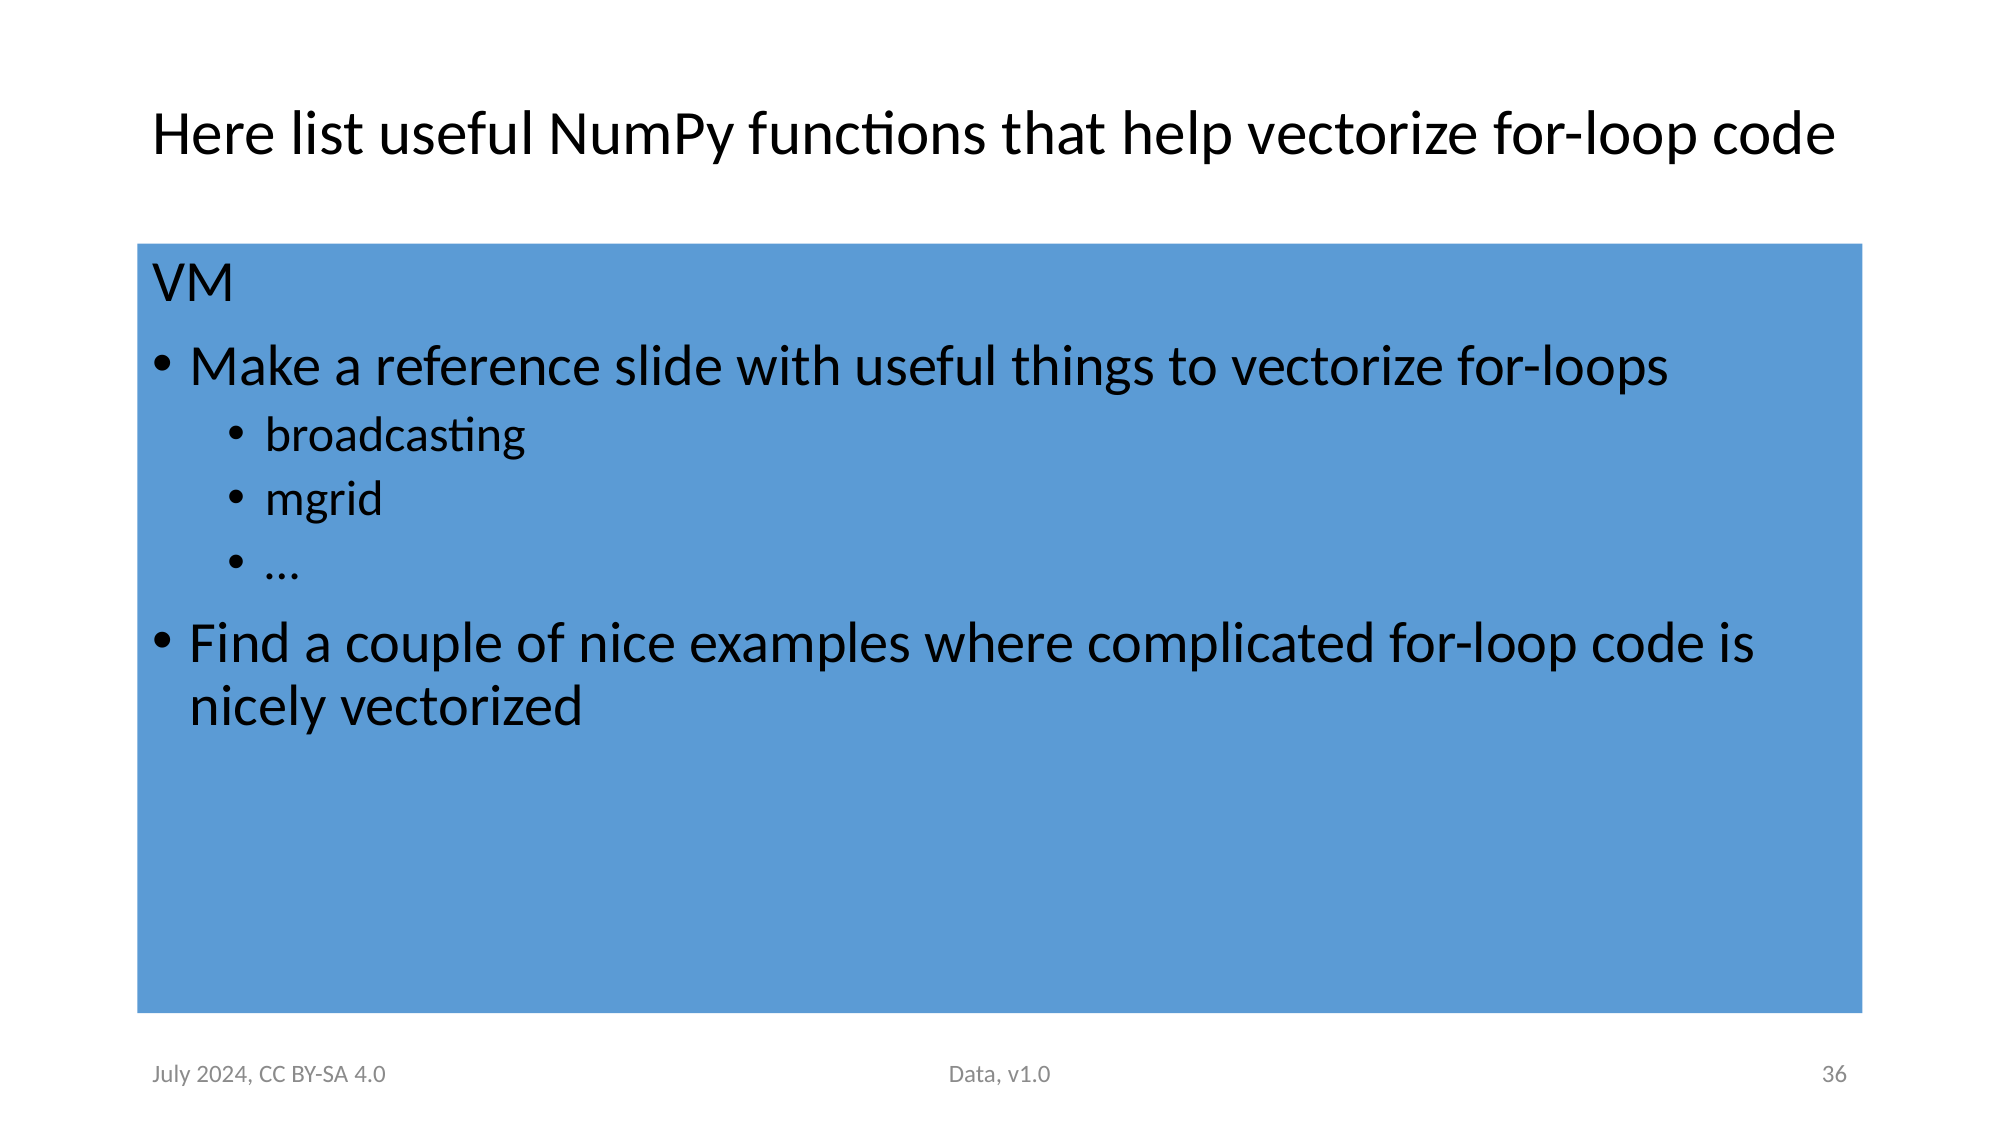

# Here list useful NumPy functions that help vectorize for-loop code
VM
Make a reference slide with useful things to vectorize for-loops
broadcasting
mgrid
…
Find a couple of nice examples where complicated for-loop code is nicely vectorized
July 2024, CC BY-SA 4.0
Data, v1.0
36